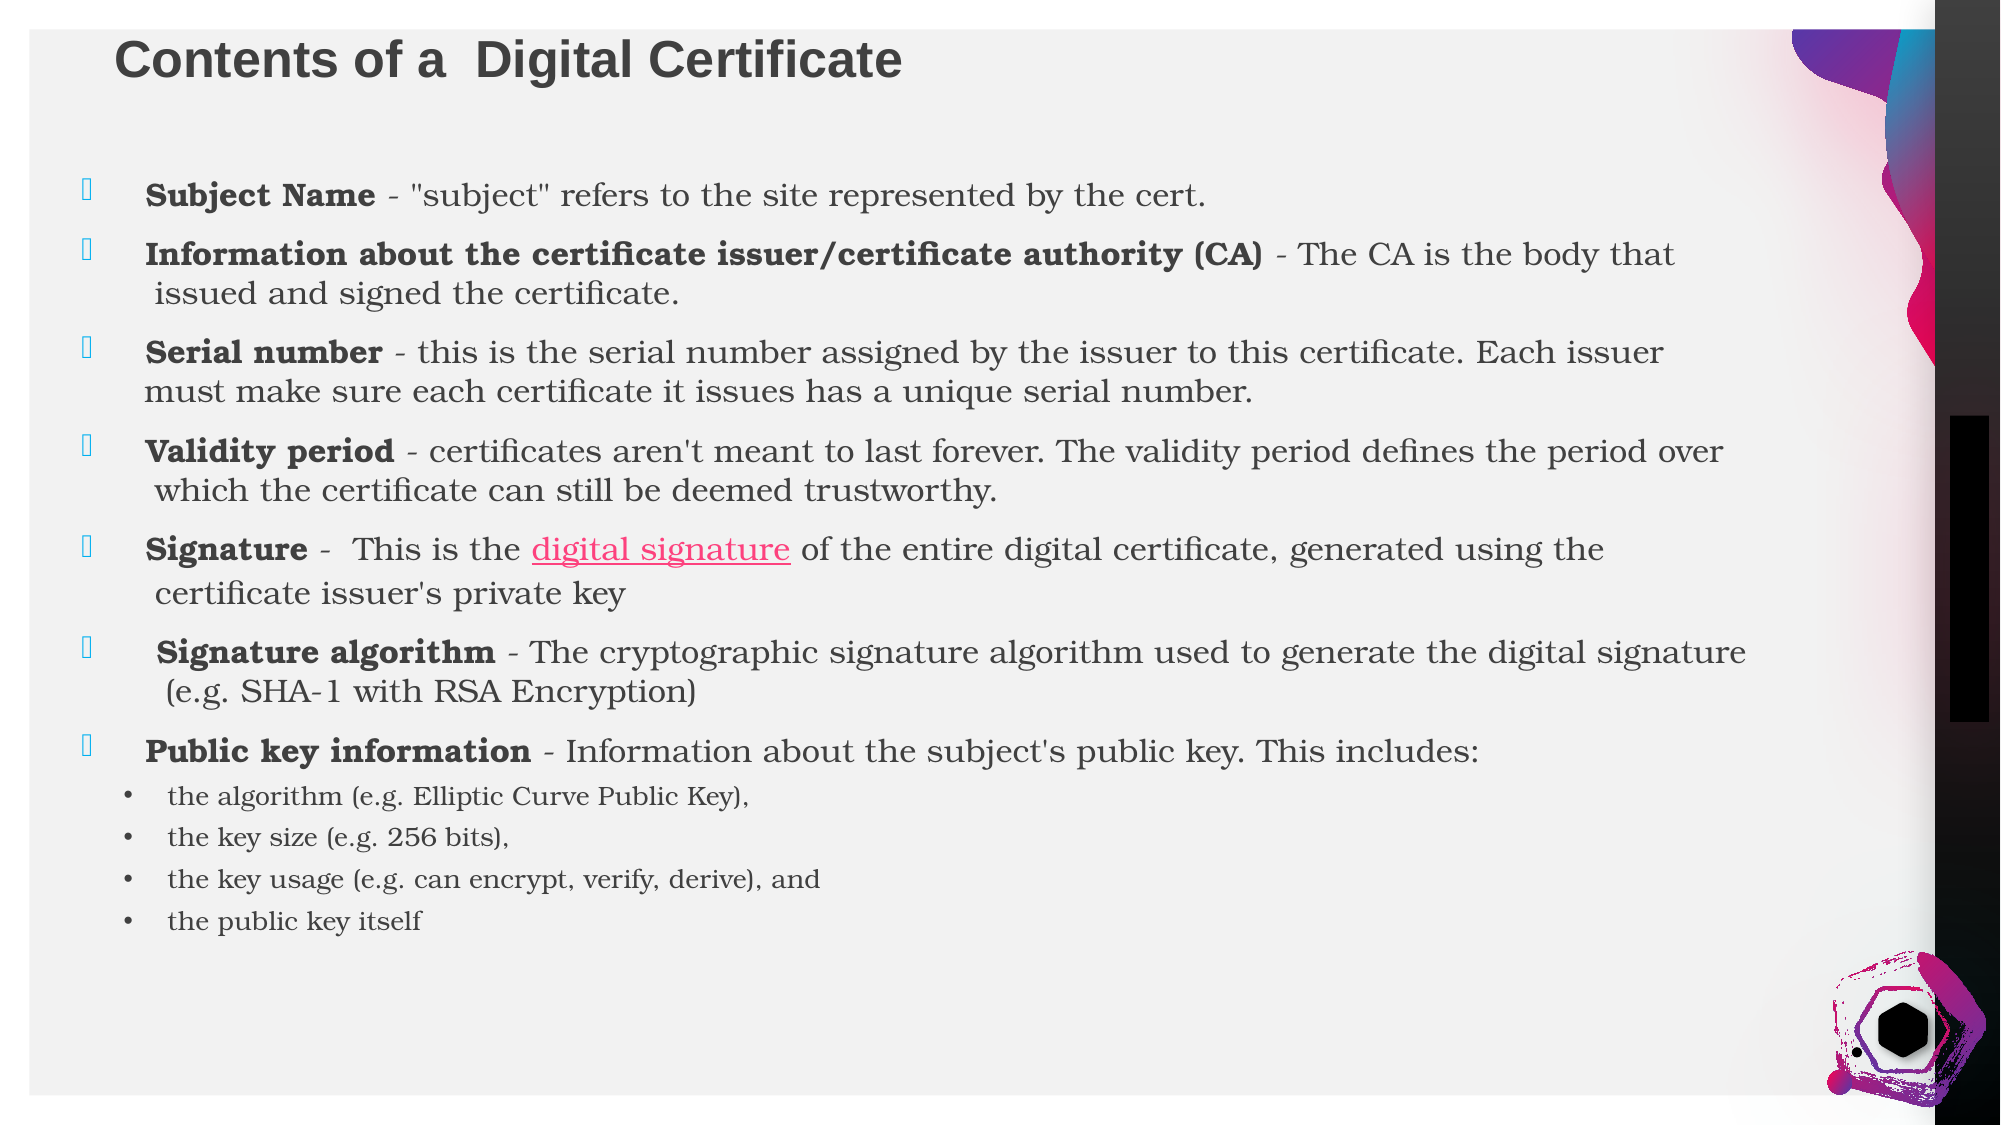

# Contents of a  Digital Certificate
  Subject Name - "subject" refers to the site represented by the cert.
  Information about the certificate issuer/certificate authority (CA) - The CA is the body that
   issued and signed the certificate.
  Serial number - this is the serial number assigned by the issuer to this certificate. Each issuer
  must make sure each certificate it issues has a unique serial number.
  Validity period - certificates aren't meant to last forever. The validity period defines the period over
   which the certificate can still be deemed trustworthy.
  Signature -  This is the digital signature of the entire digital certificate, generated using the
   certificate issuer's private key
   Signature algorithm - The cryptographic signature algorithm used to generate the digital signature
    (e.g. SHA-1 with RSA Encryption)
  Public key information - Information about the subject's public key. This includes:
the algorithm (e.g. Elliptic Curve Public Key),
the key size (e.g. 256 bits),
the key usage (e.g. can encrypt, verify, derive), and
the public key itself